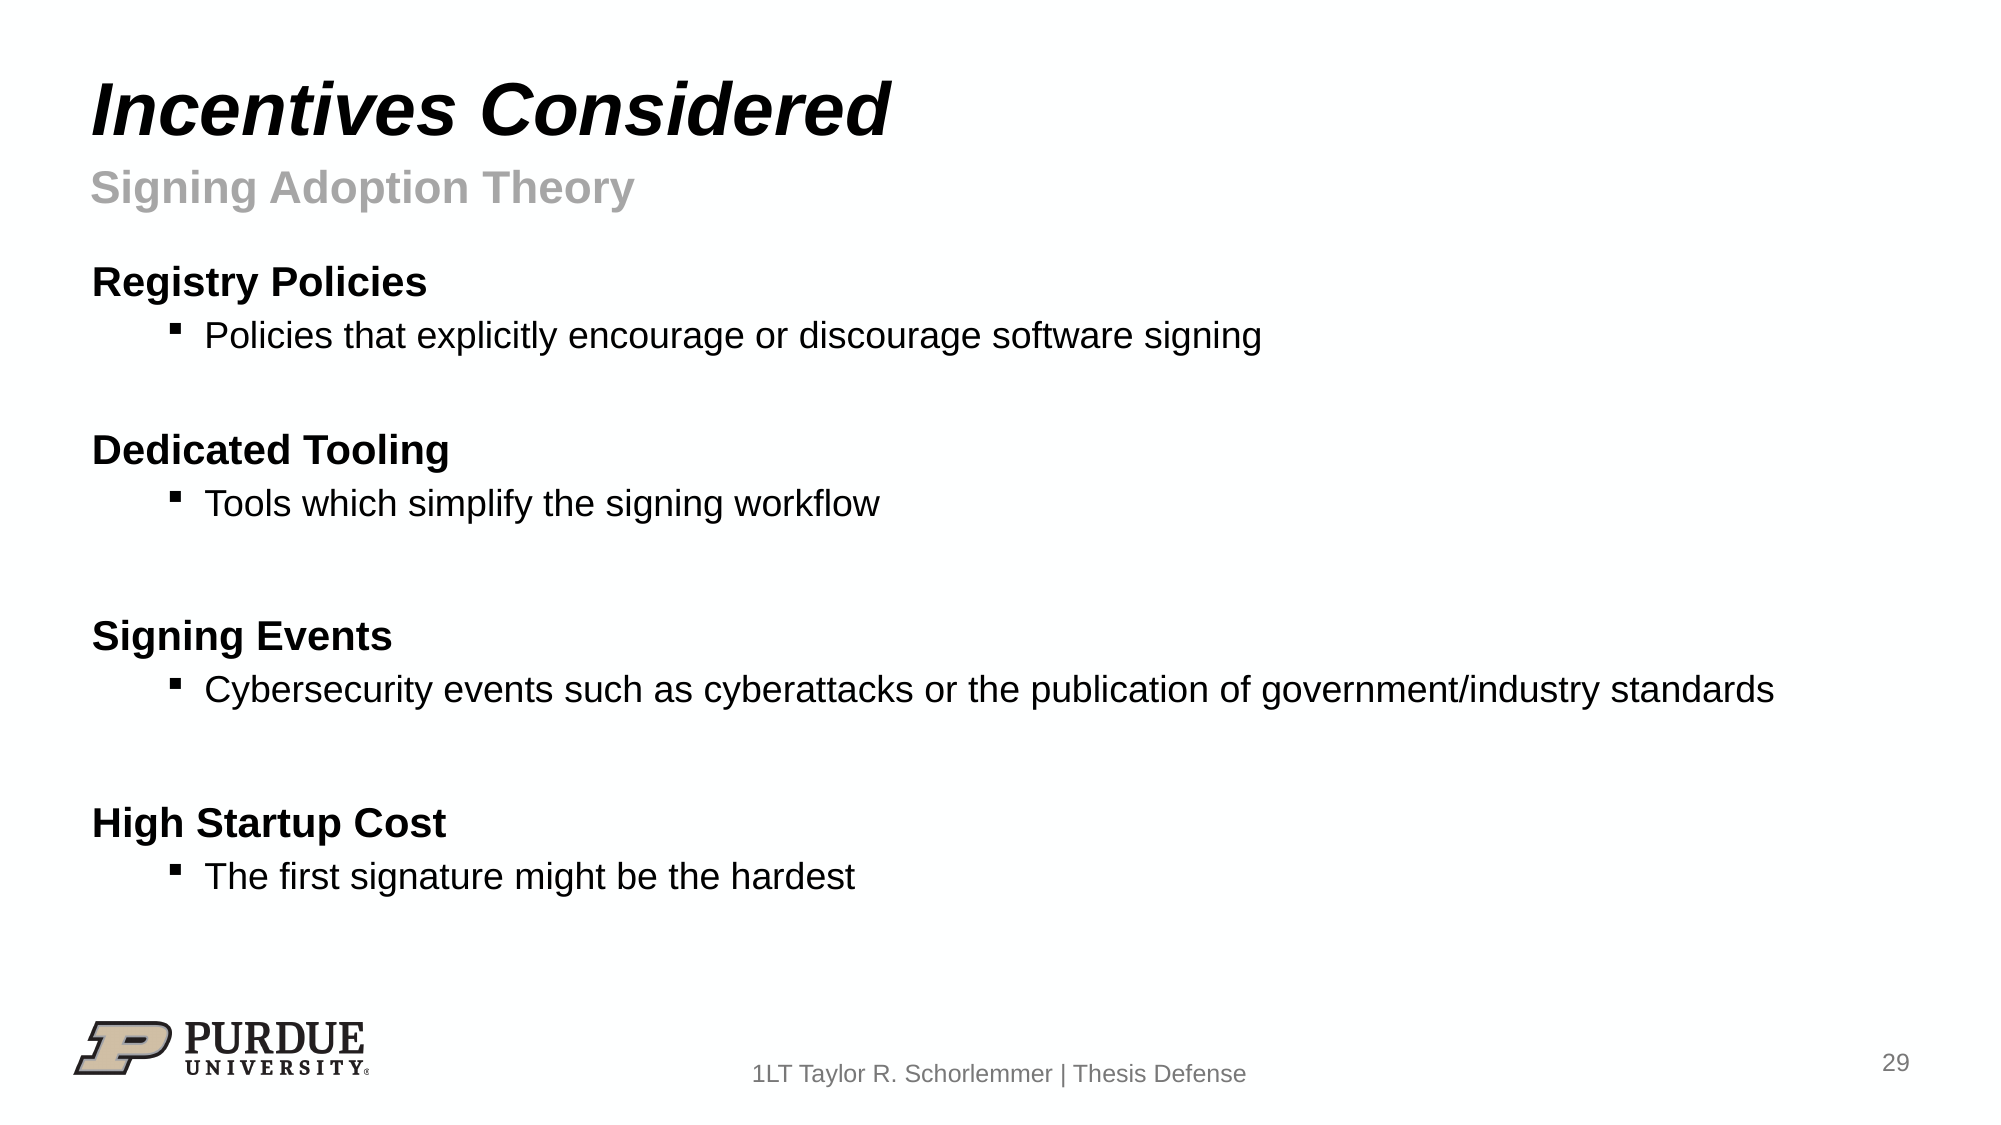

# Incentives Considered
Signing Adoption Theory

Registry Policies
Policies that explicitly encourage or discourage software signing

Dedicated Tooling
Tools which simplify the signing workflow

Signing Events
Cybersecurity events such as cyberattacks or the publication of government/industry standards

High Startup Cost
The first signature might be the hardest

29
1LT Taylor R. Schorlemmer | Thesis Defense